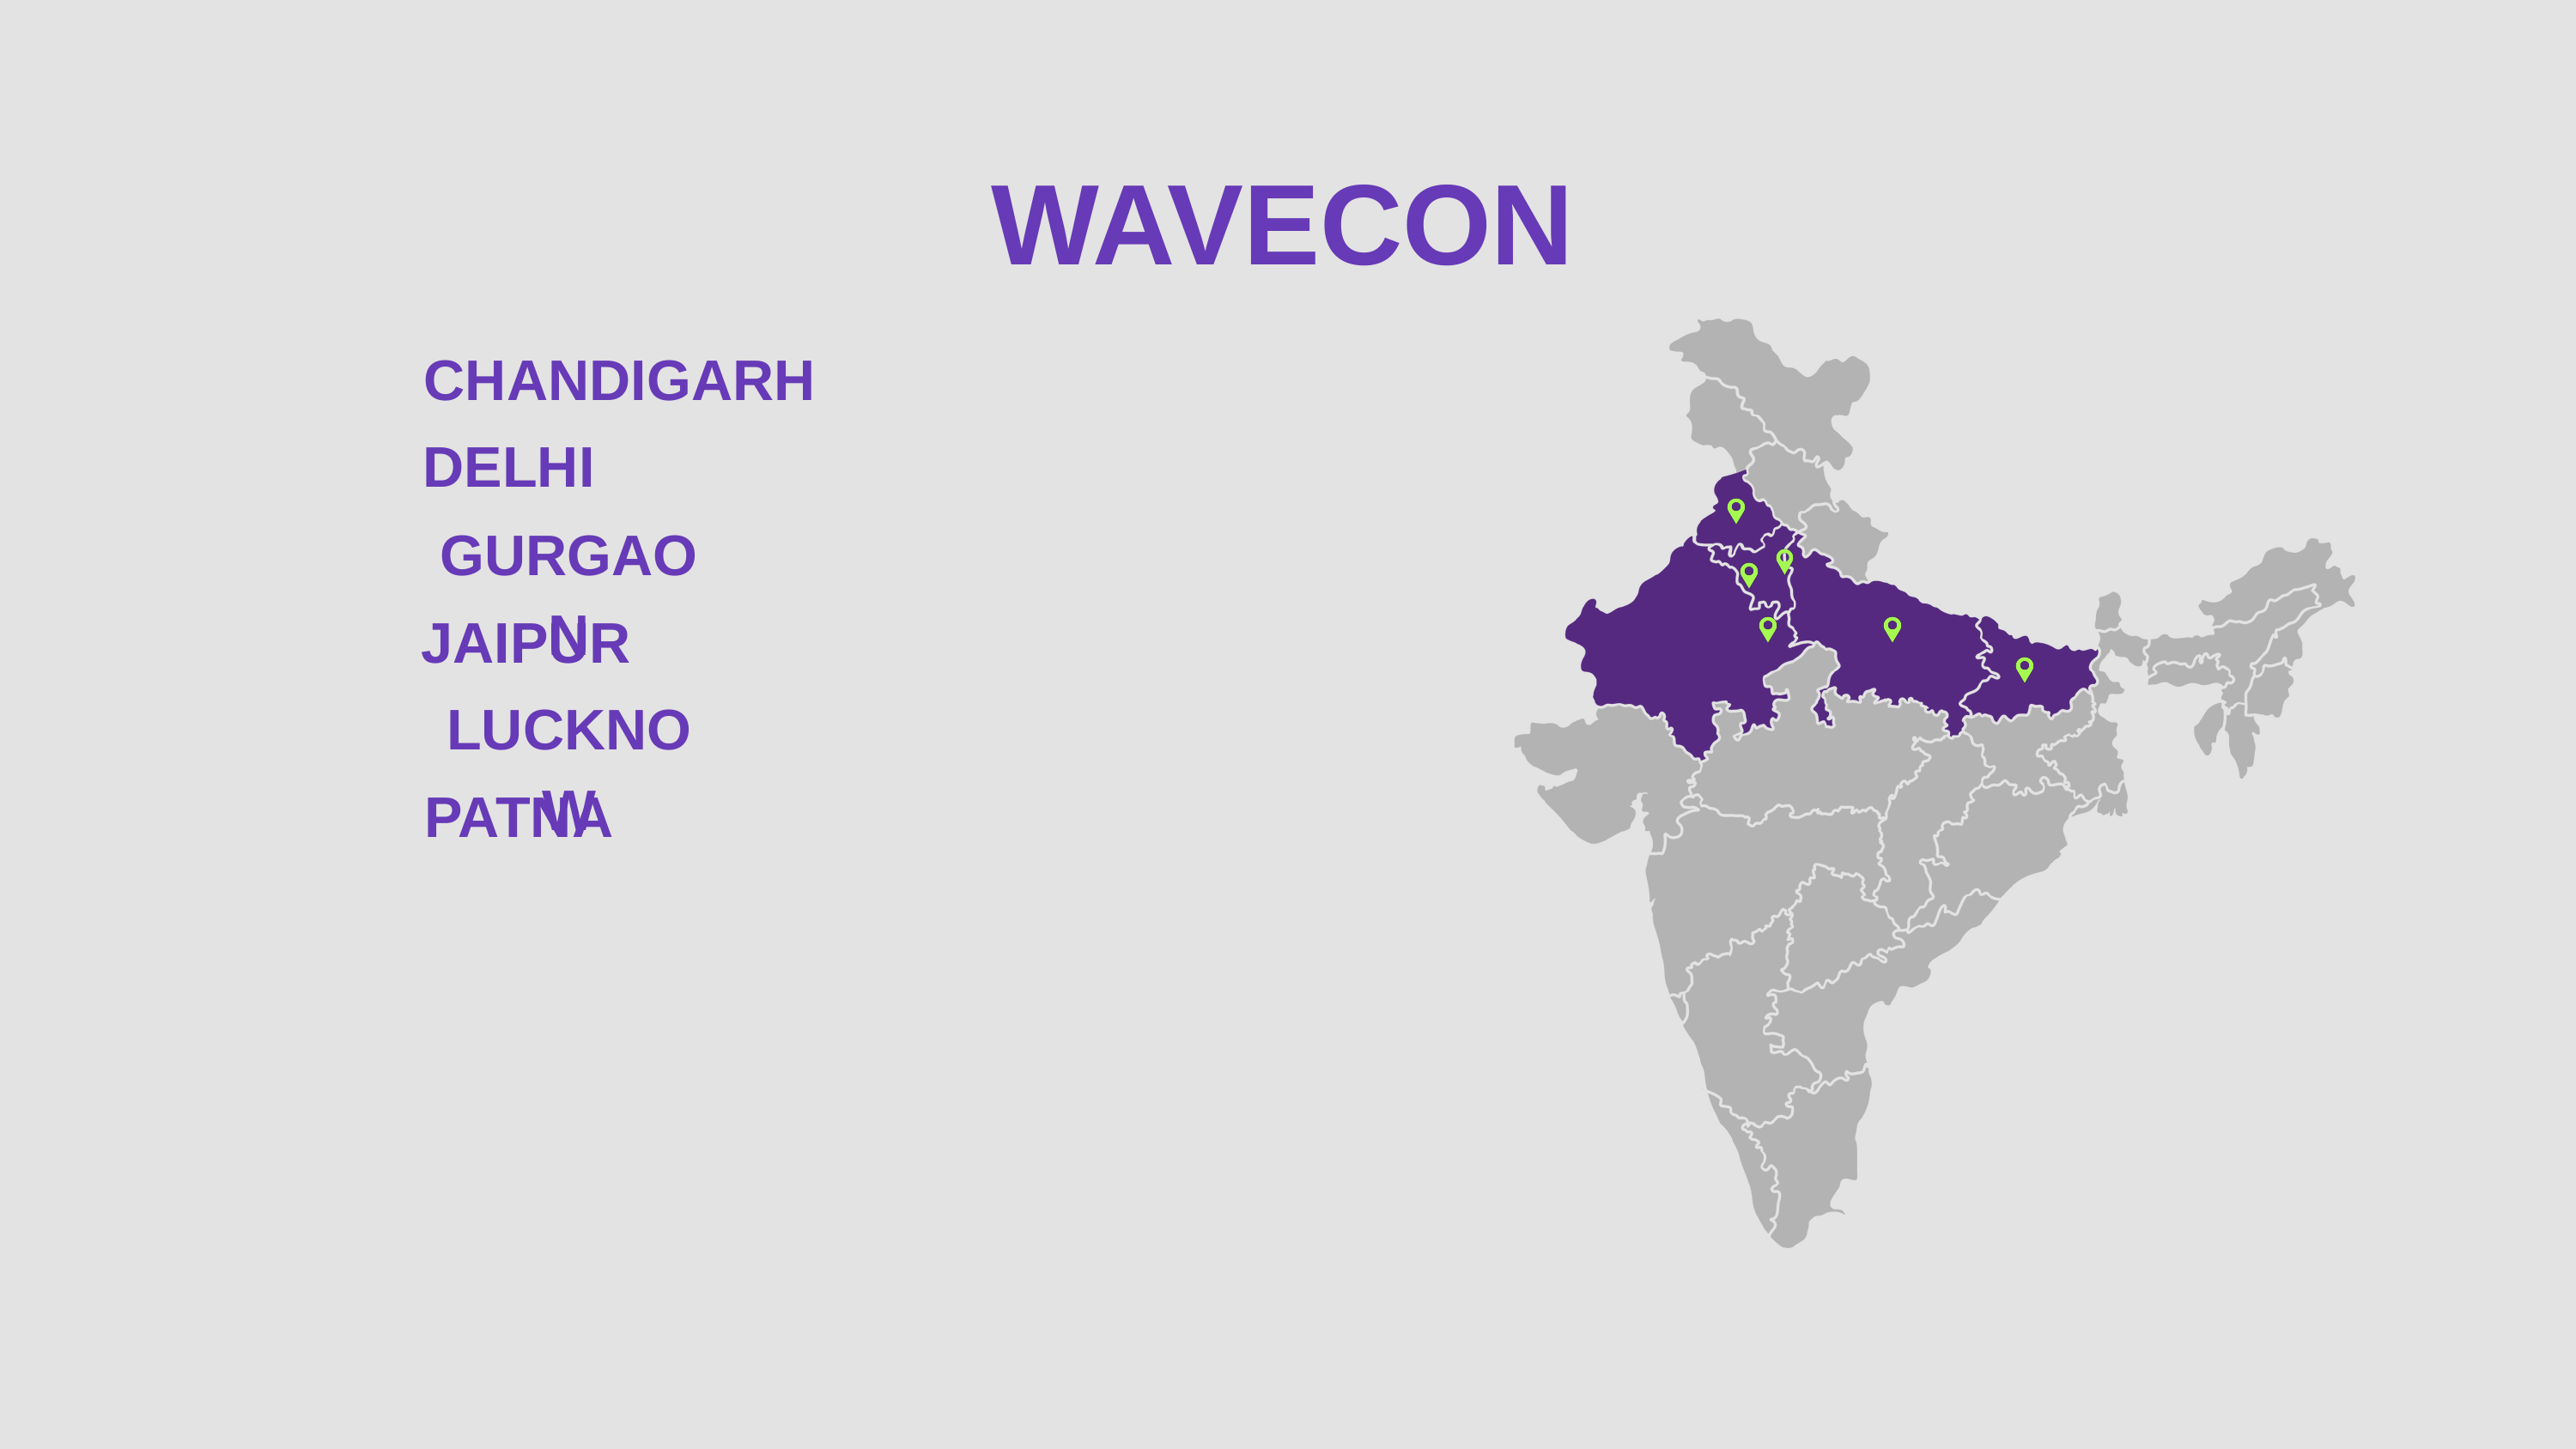

WAVECON

CHANDIGARH
DELHI

GURGAON

JAIPUR

LUCKNOW
PATNA